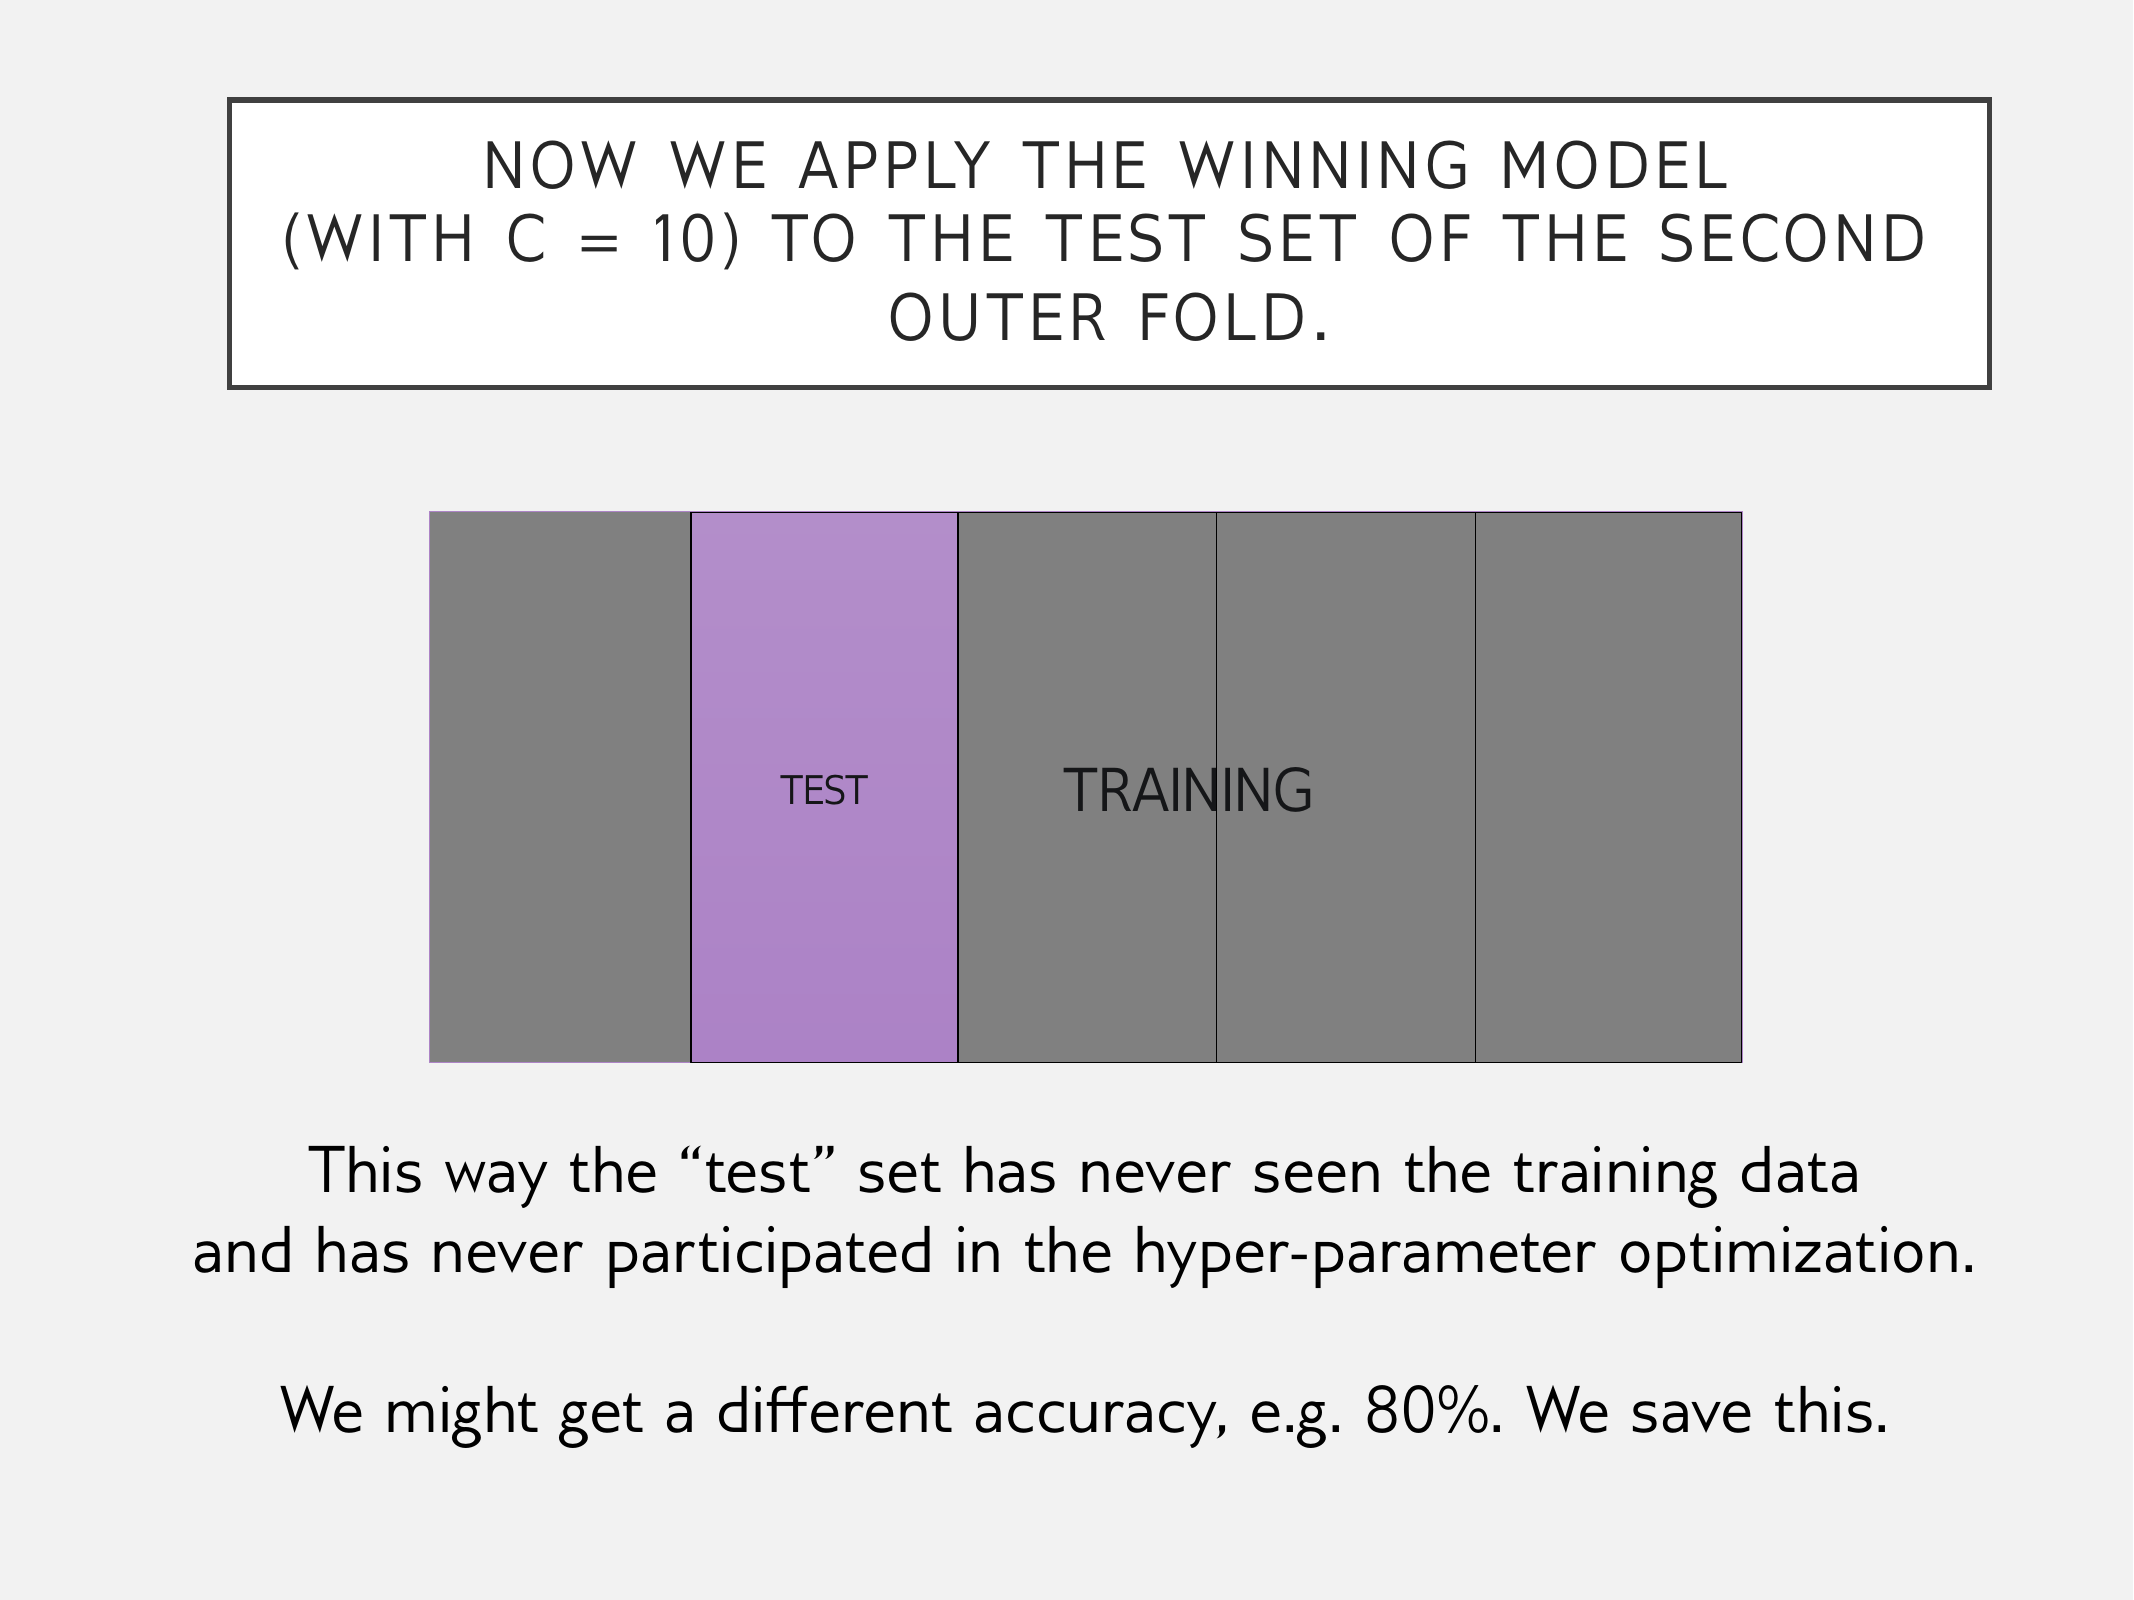

# Now we apply the winning model (with C = 10) to the test set of the second outer fold.
           TRAINING

TEST

This way the “test” set has never seen the training data
and has never participated in the hyper-parameter optimization.

We might get a different accuracy, e.g. 80%. We save this.